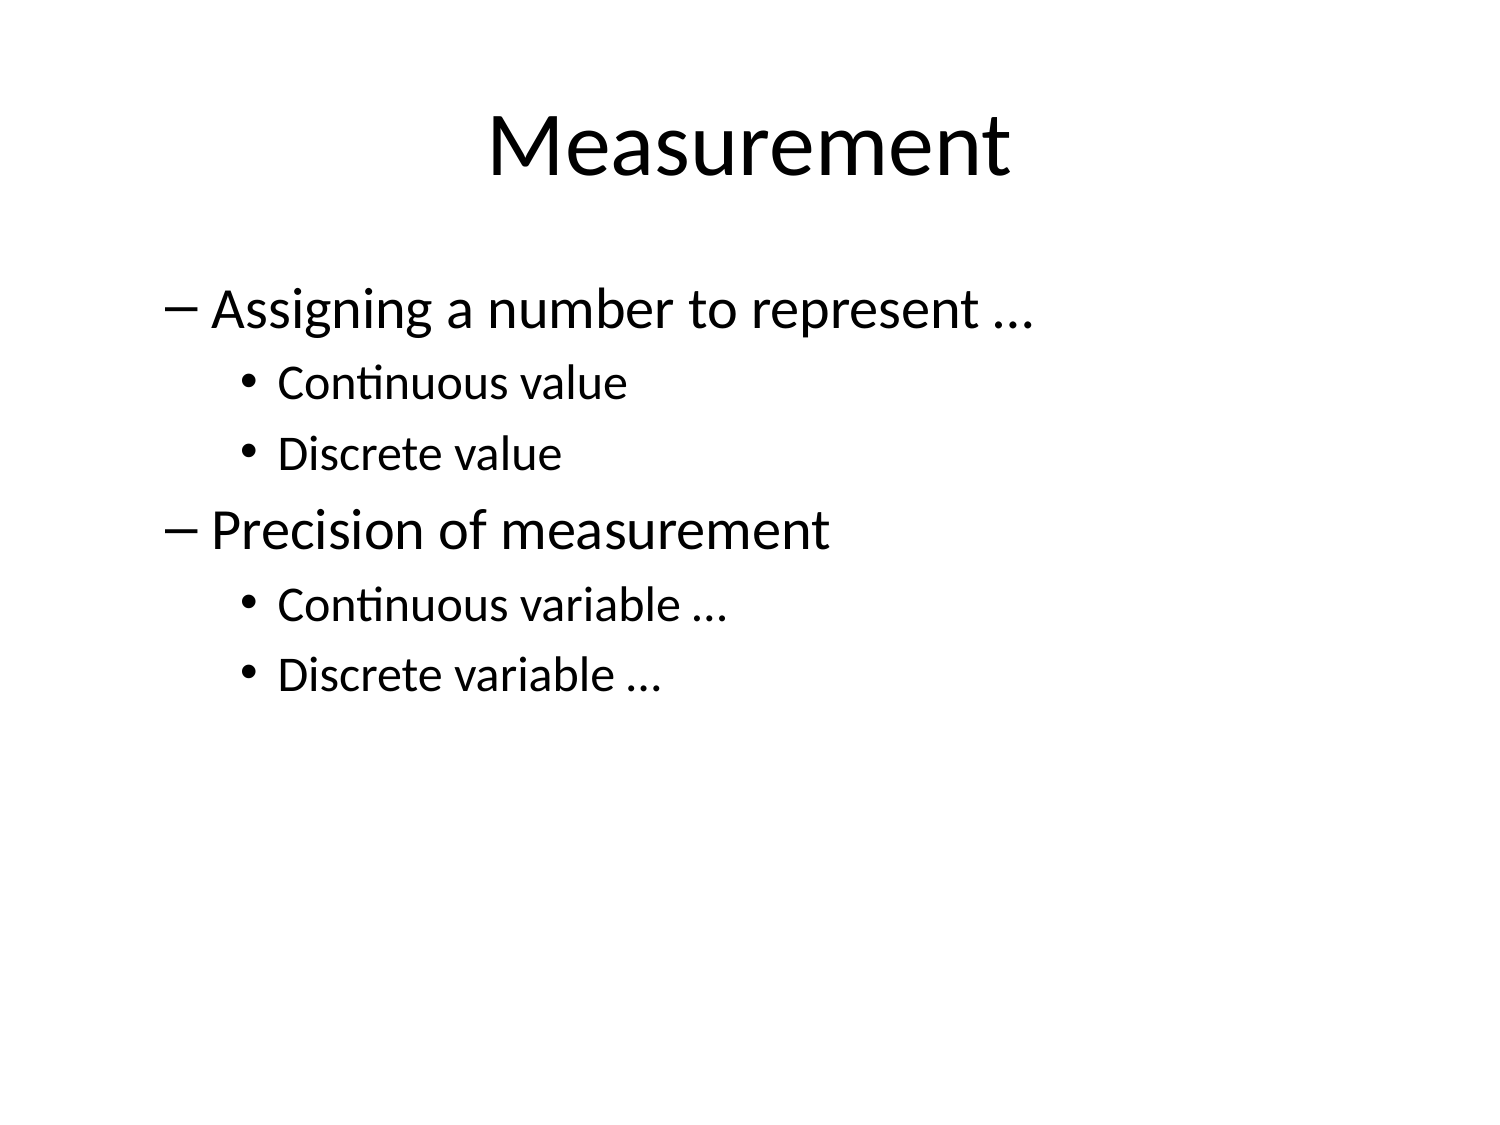

# Measurement
Assigning a number to represent …
Continuous value
Discrete value
Precision of measurement
Continuous variable …
Discrete variable …